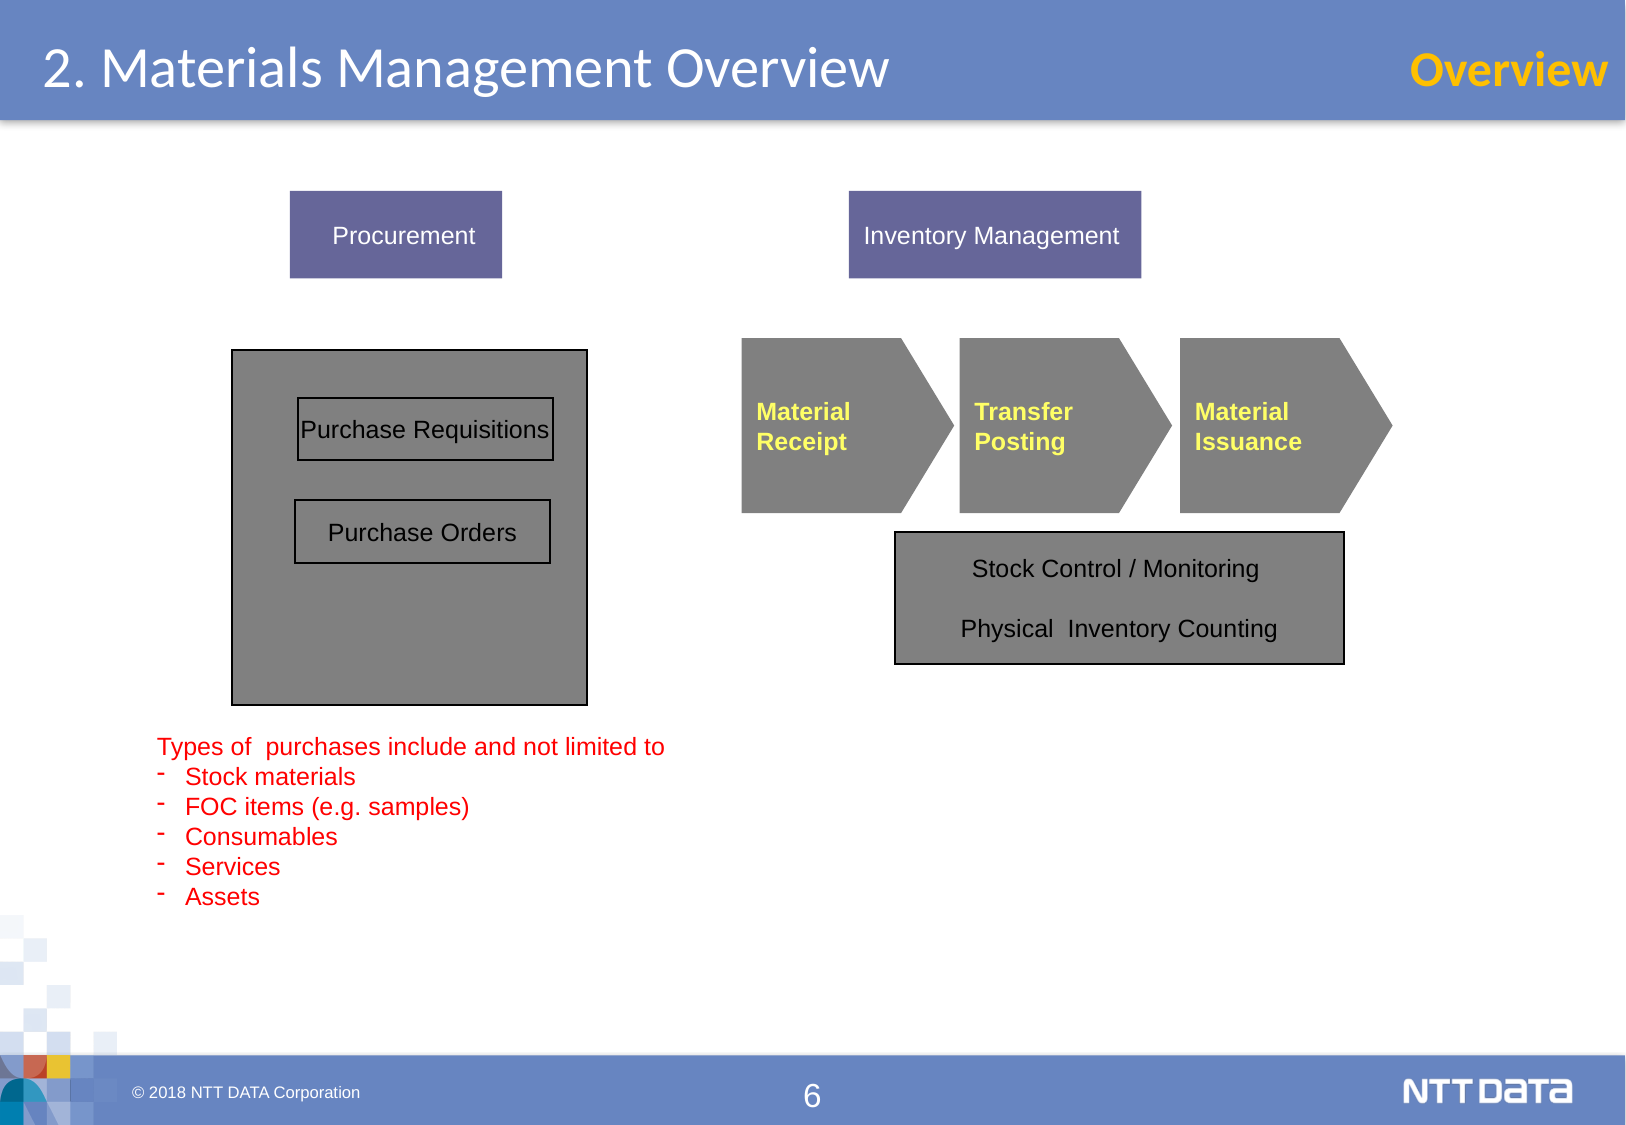

2. Materials Management Overview
Overview
    Procurement
Inventory Management
Material
Receipt
Transfer
Posting
Material
Issuance

Purchase Requisitions
Purchase Orders
Stock Control / Monitoring

Physical  Inventory Counting
Types of  purchases include and not limited to
Stock materials
FOC items (e.g. samples)
Consumables
Services
Assets